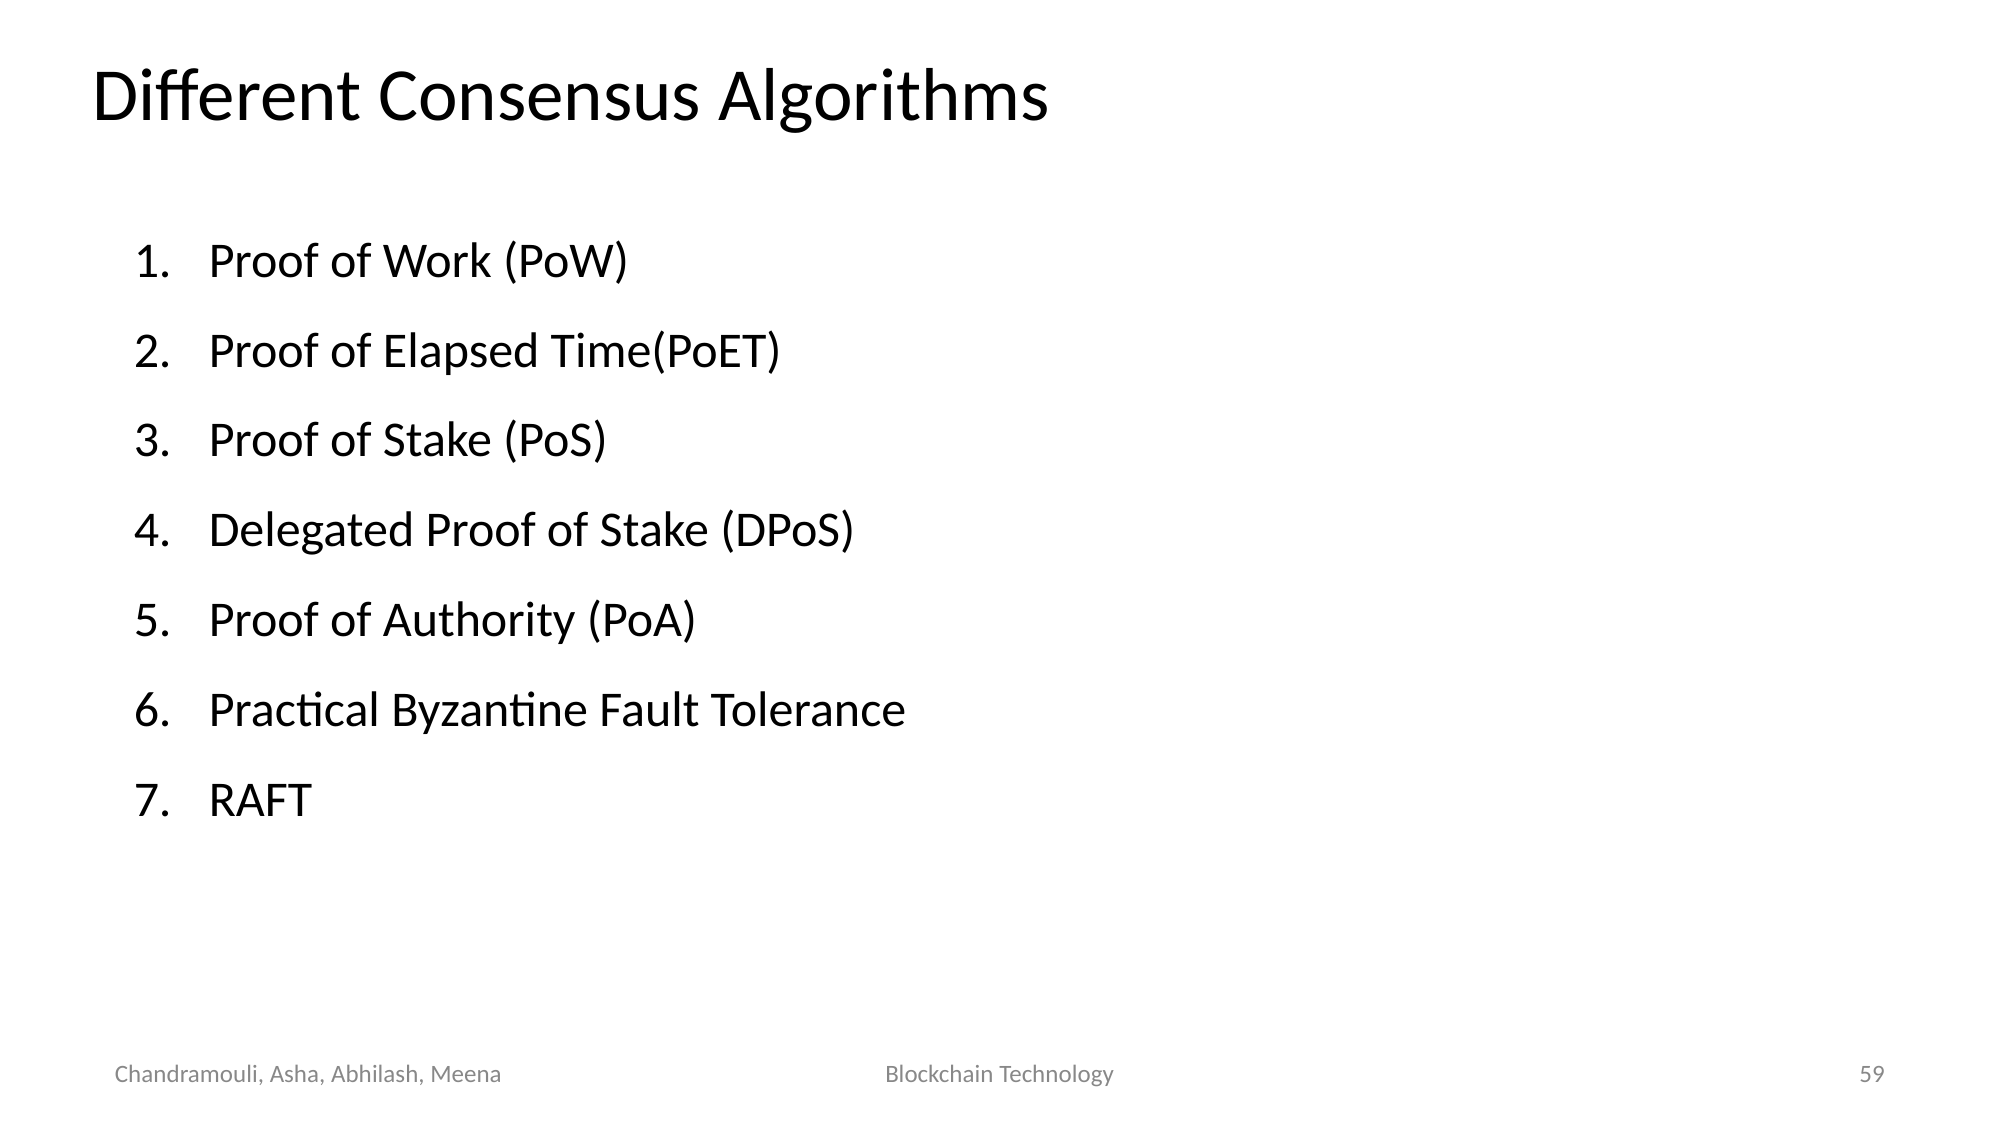

Different Consensus Algorithms
Proof of Work (PoW)
Proof of Elapsed Time(PoET)
Proof of Stake (PoS)
Delegated Proof of Stake (DPoS)
Proof of Authority (PoA)
Practical Byzantine Fault Tolerance
RAFT

Chandramouli, Asha, Abhilash, Meena
Blockchain Technology
59